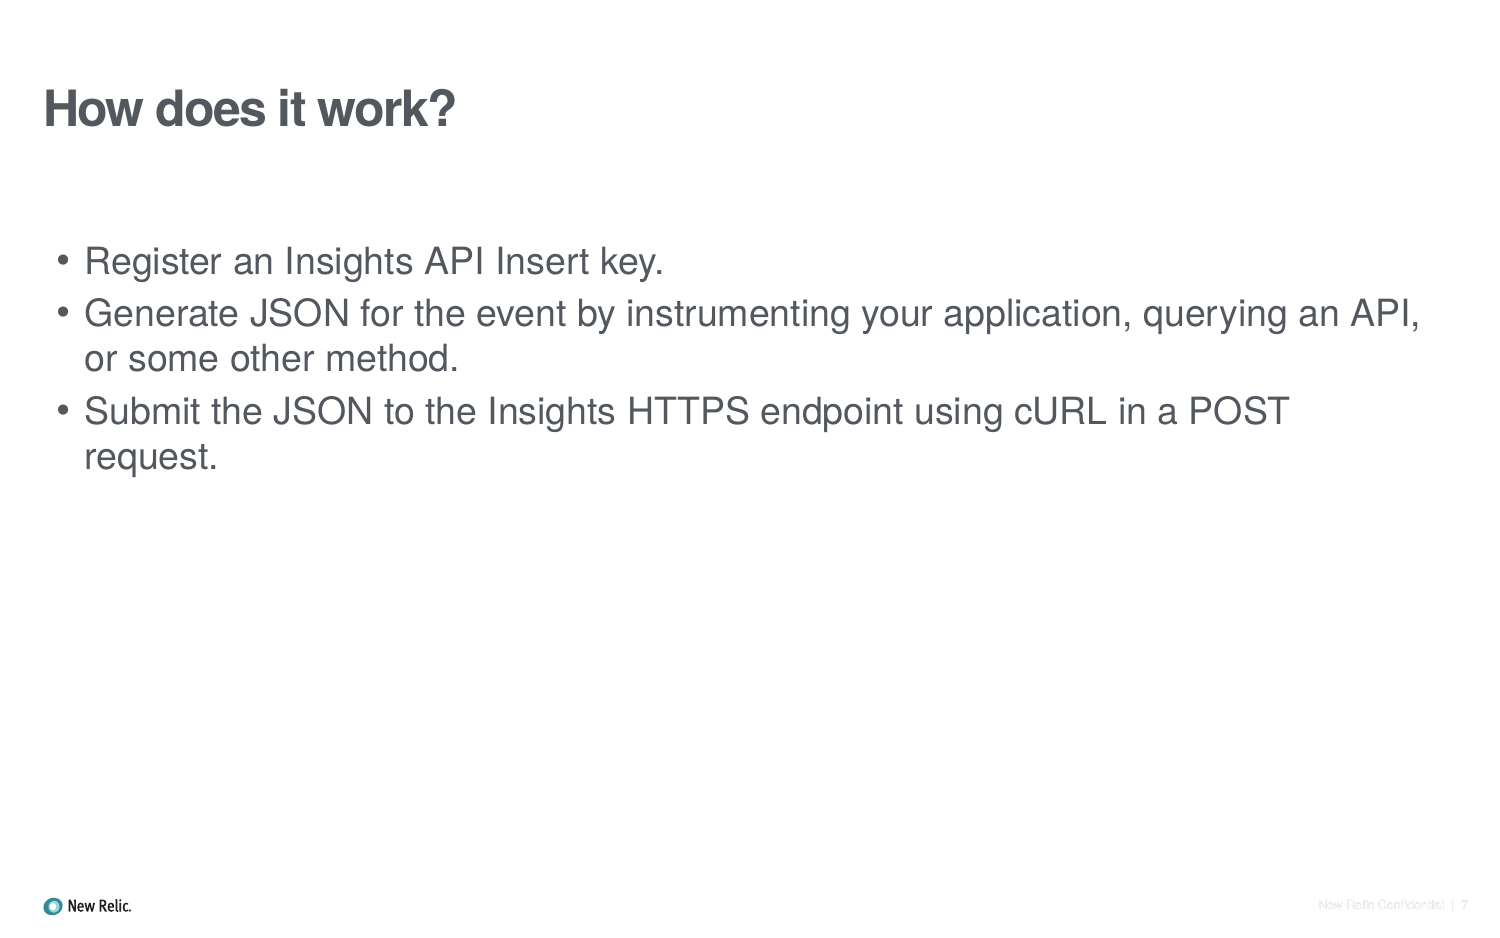

# How does it work?

Register an Insights API Insert key.
Generate JSON for the event by instrumenting your application, querying an API, or some other method.
Submit the JSON to the Insights HTTPS endpoint using cURL in a POST request.